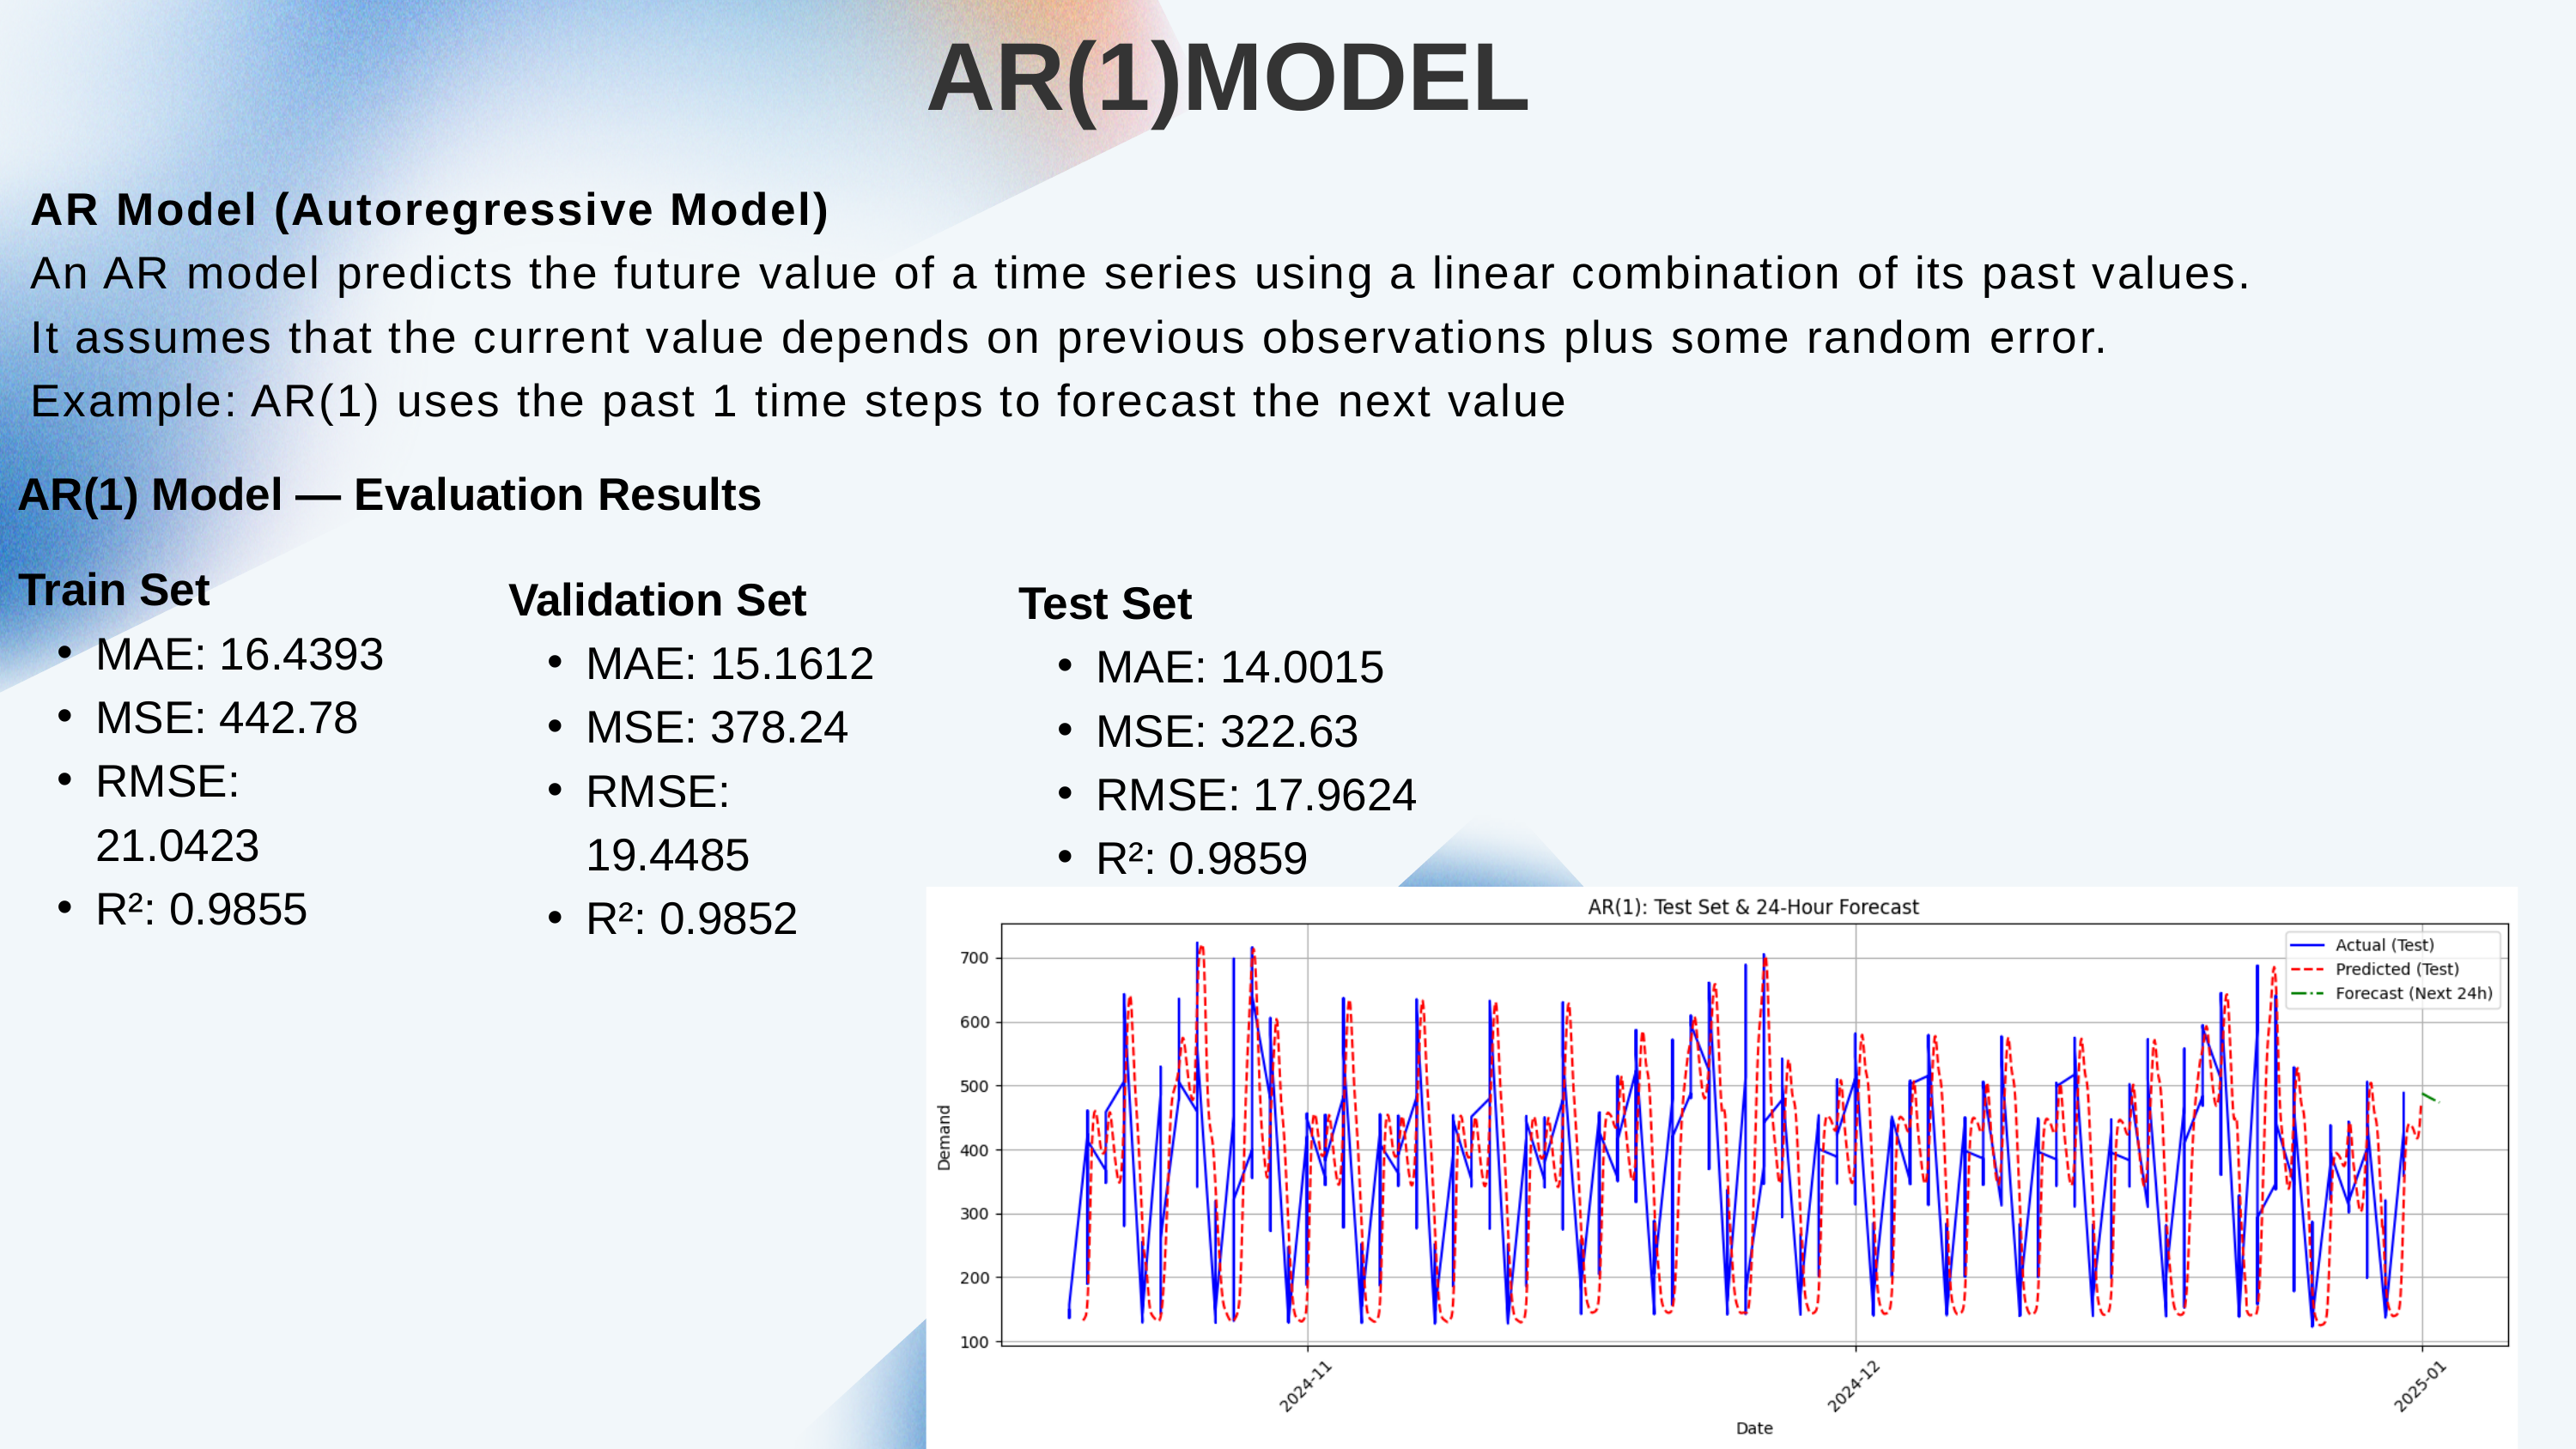

AR(1)MODEL
AR Model (Autoregressive Model)
An AR model predicts the future value of a time series using a linear combination of its past values.
It assumes that the current value depends on previous observations plus some random error.
Example: AR(1) uses the past 1 time steps to forecast the next value
AR(1) Model — Evaluation Results
Train Set
MAE: 16.4393
MSE: 442.78
RMSE: 21.0423
R²: 0.9855
Validation Set
MAE: 15.1612
MSE: 378.24
RMSE: 19.4485
R²: 0.9852
Test Set
MAE: 14.0015
MSE: 322.63
RMSE: 17.9624
R²: 0.9859